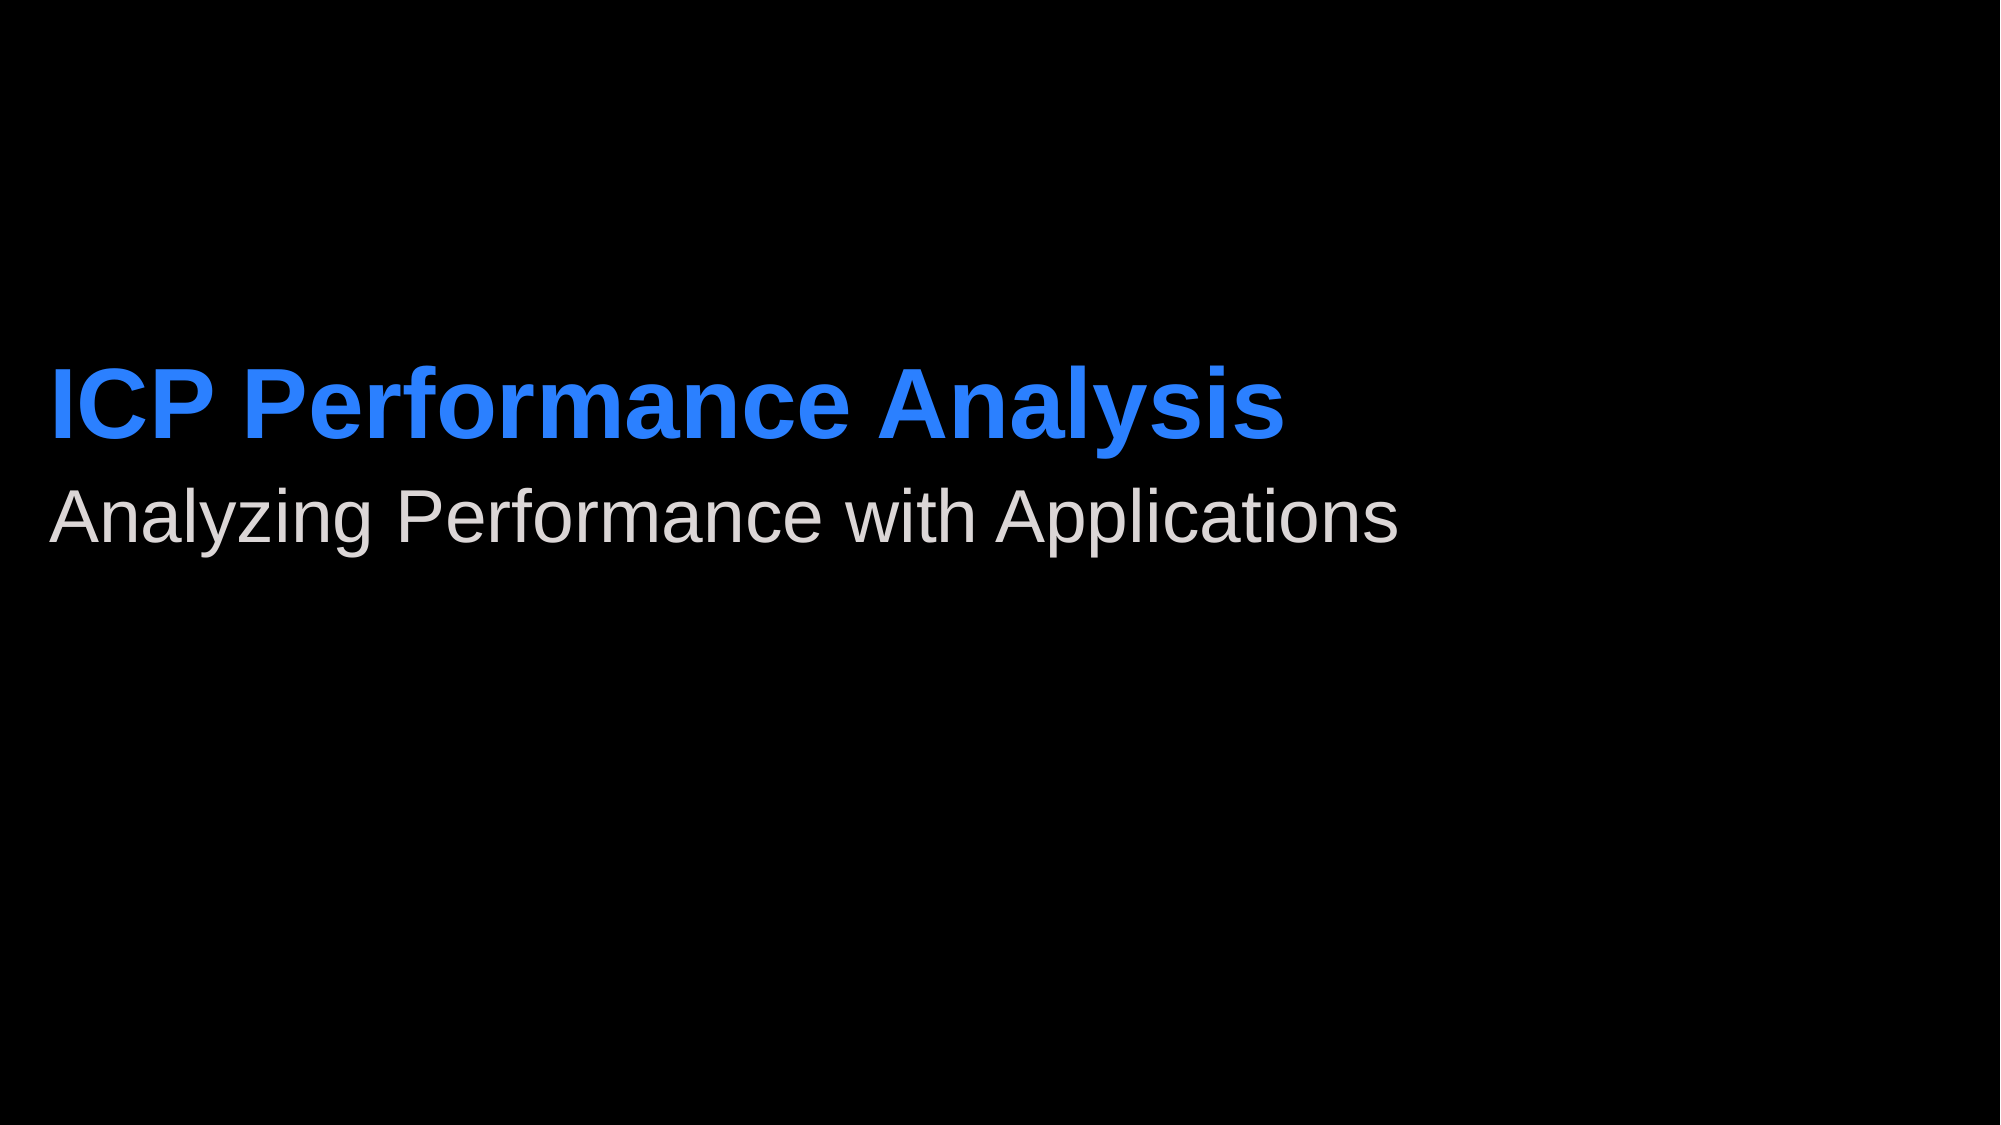

ICP Performance Analysis
Analyzing Performance with Applications